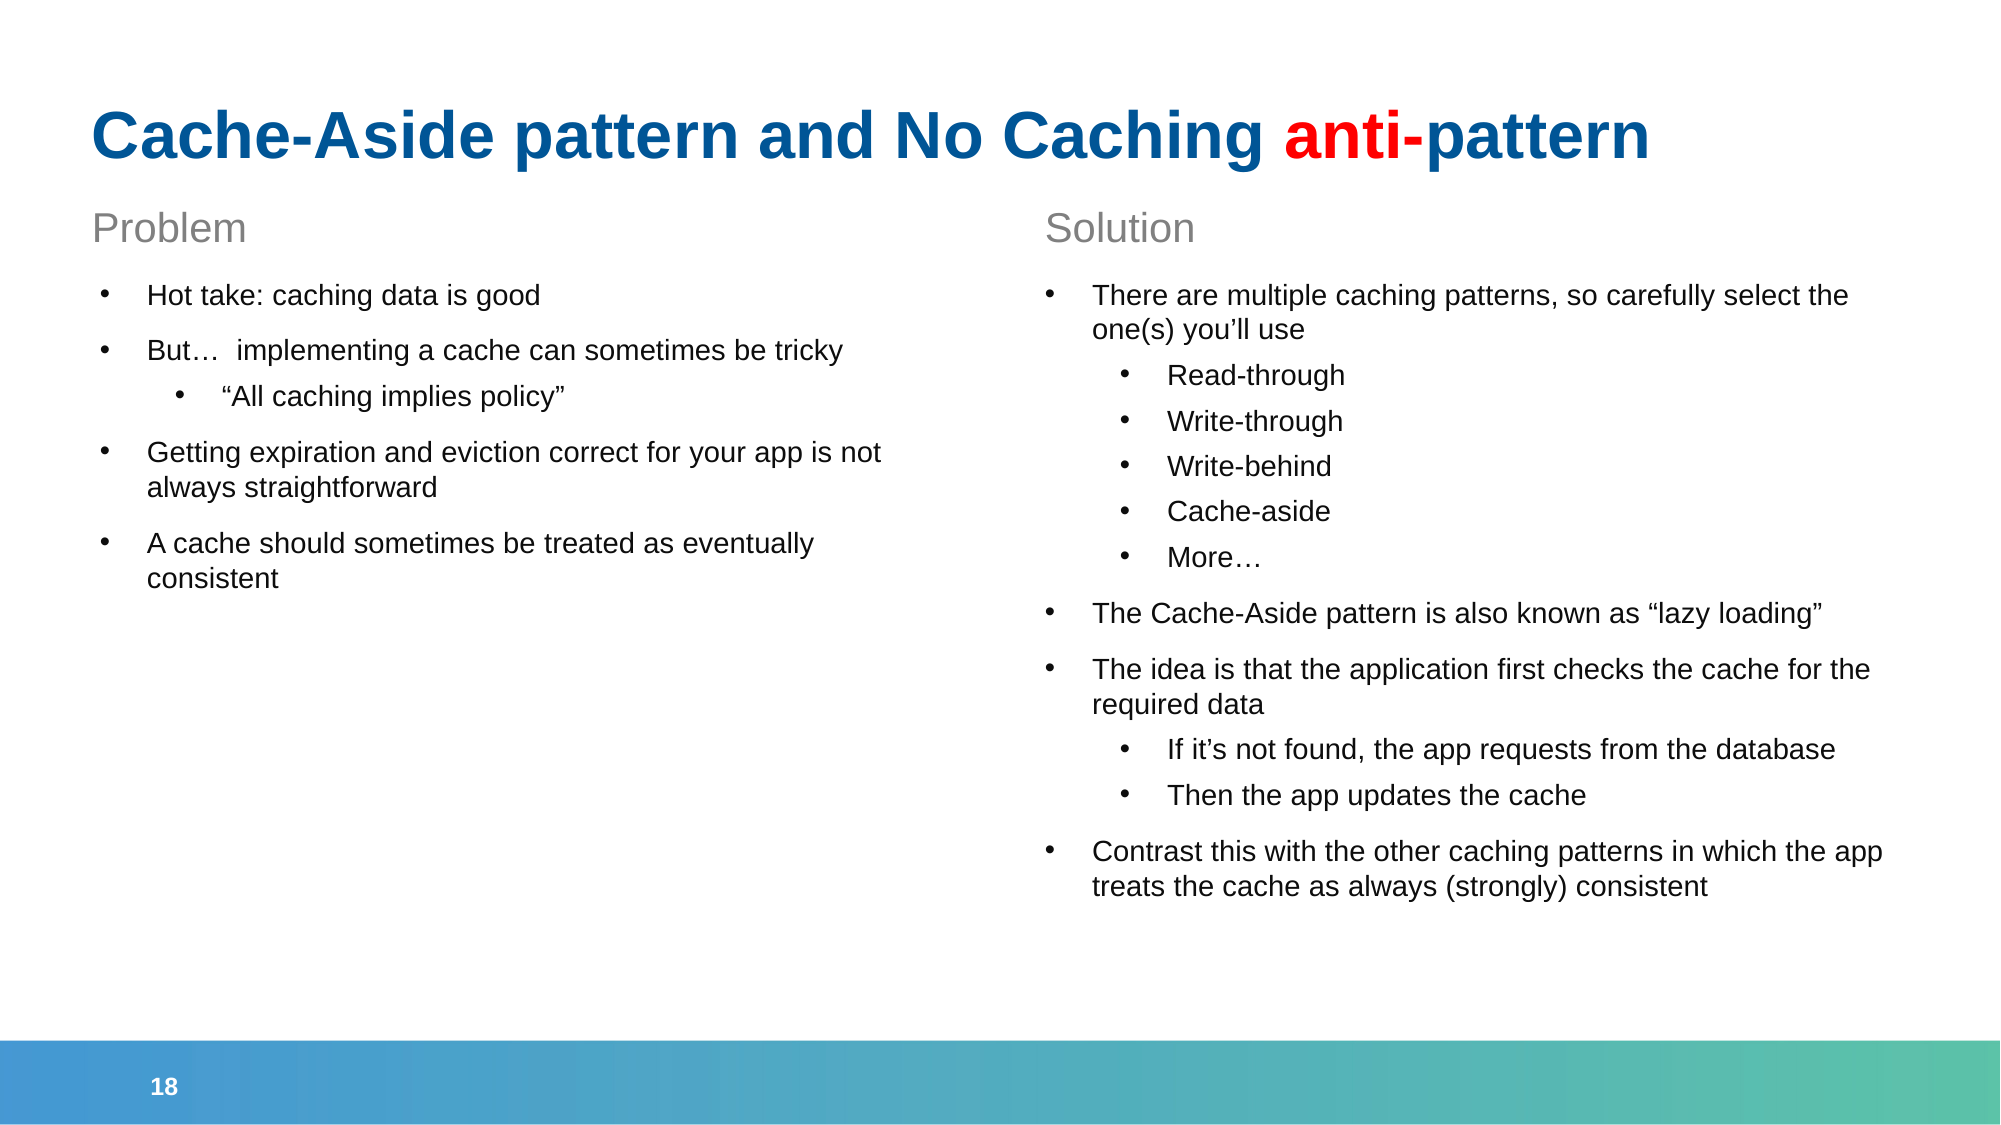

# Cache-Aside pattern and No Caching anti-pattern
Problem
Solution
Hot take: caching data is good
But…  implementing a cache can sometimes be tricky
“All caching implies policy”
Getting expiration and eviction correct for your app is not always straightforward
A cache should sometimes be treated as eventually consistent

There are multiple caching patterns, so carefully select the one(s) you’ll use
Read-through
Write-through
Write-behind
Cache-aside
More…
The Cache-Aside pattern is also known as “lazy loading”
The idea is that the application first checks the cache for the required data
If it’s not found, the app requests from the database
Then the app updates the cache
Contrast this with the other caching patterns in which the app treats the cache as always (strongly) consistent